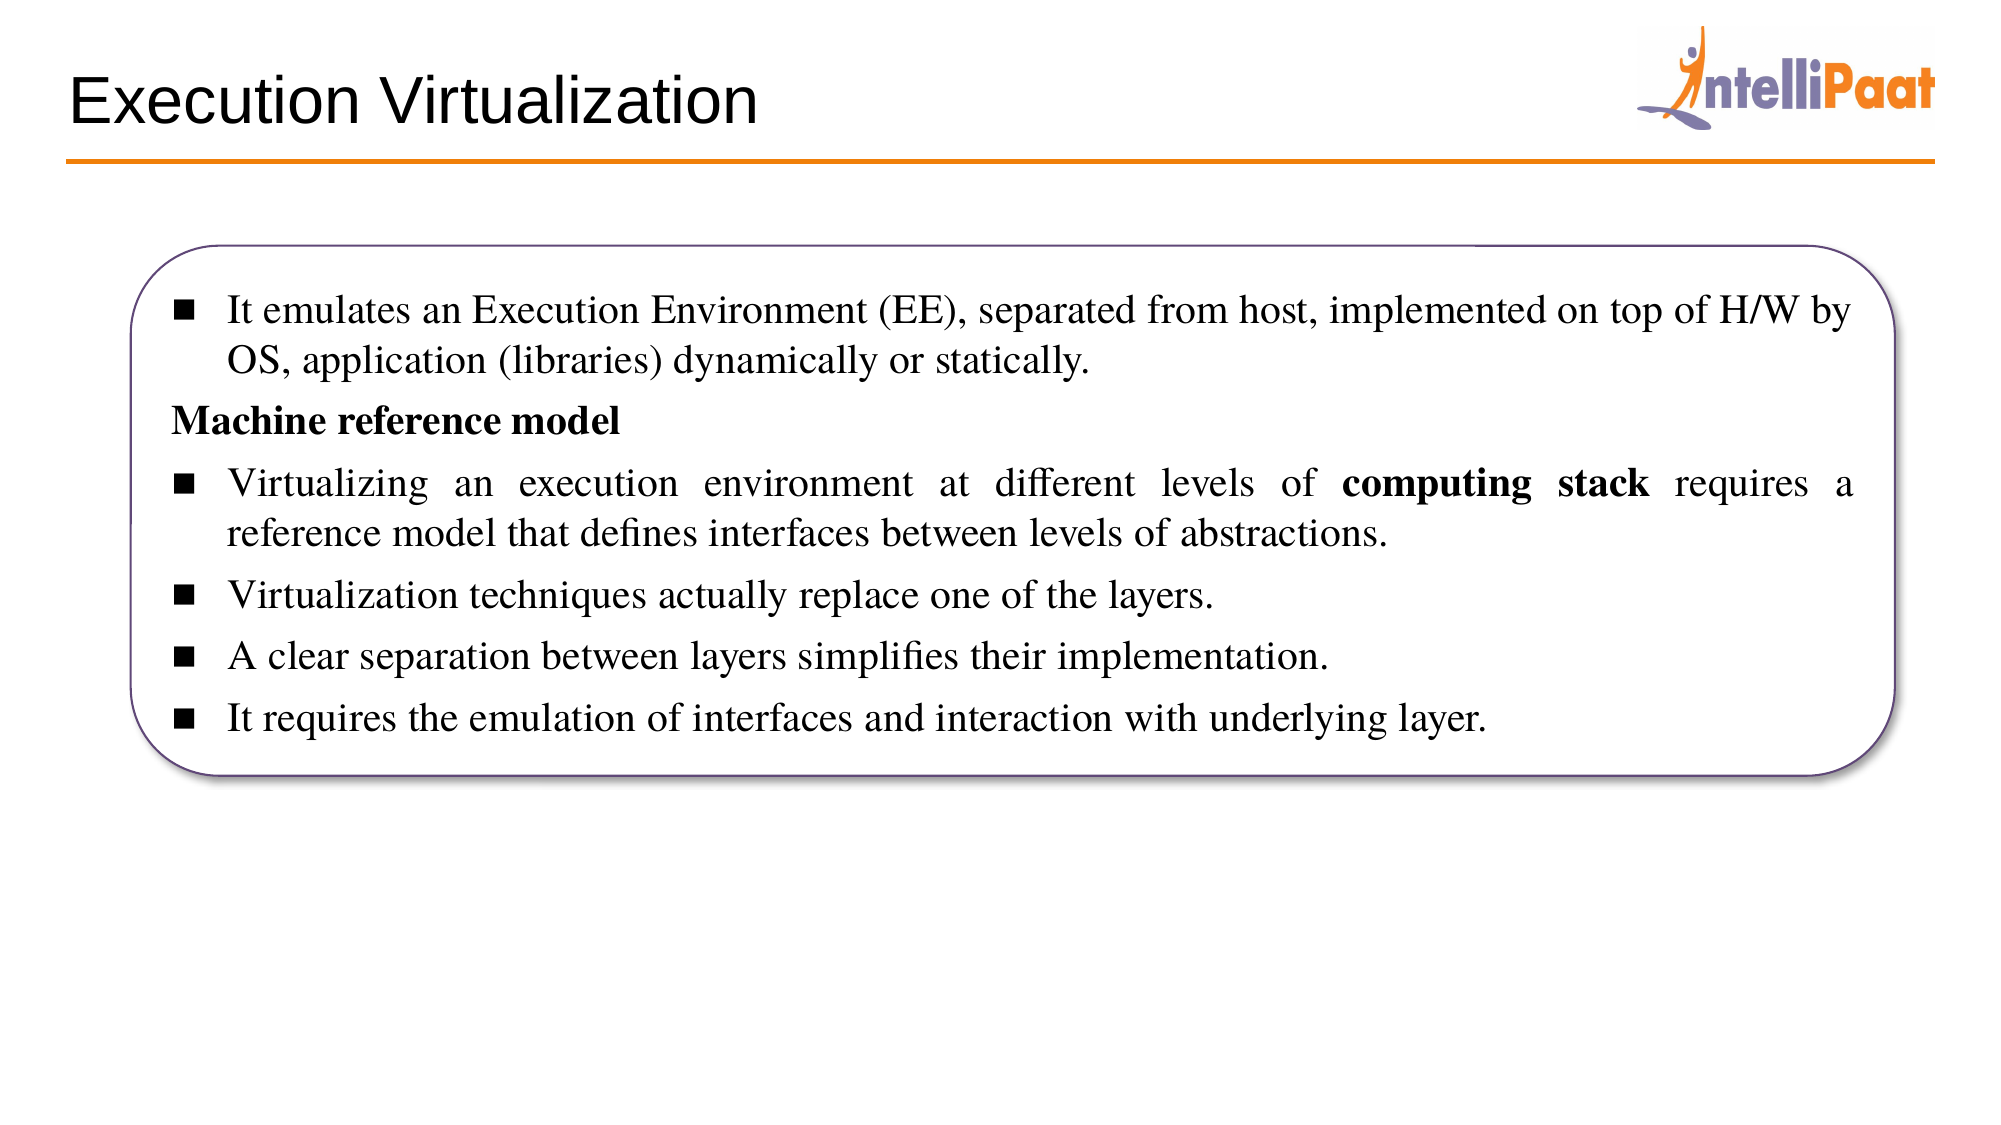

Execution Virtualization

It emulates an Execution Environment (EE), separated from host, implemented on top of H/W by OS, application (libraries) dynamically or statically.
Machine reference model
Virtualizing an execution environment at different levels of computing stack requires a reference model that defines interfaces between levels of abstractions.
Virtualization techniques actually replace one of the layers.
A clear separation between layers simplifies their implementation.
It requires the emulation of interfaces and interaction with underlying layer.